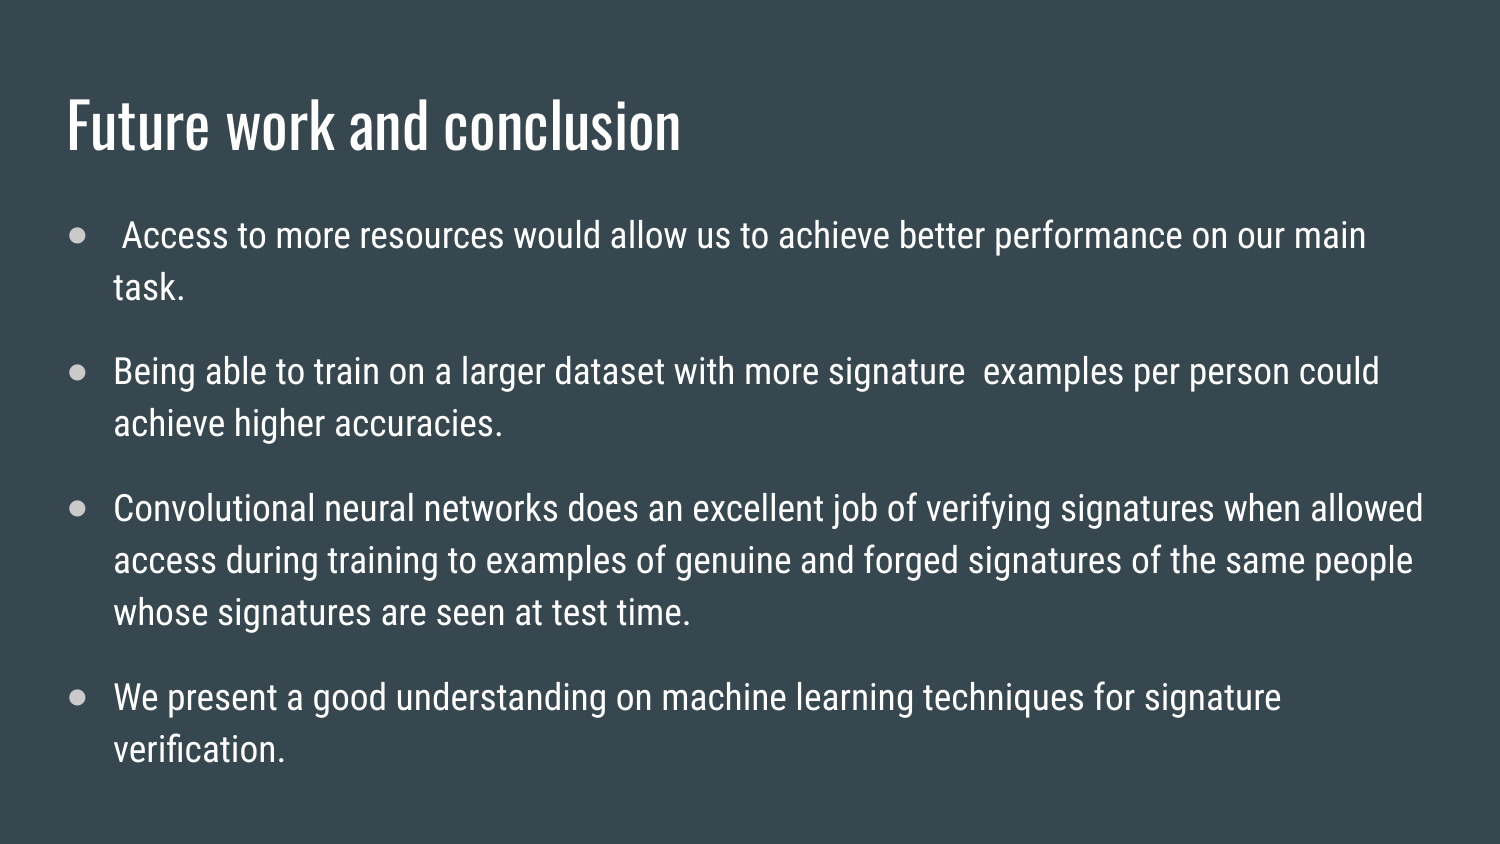

# Future work and conclusion
 Access to more resources would allow us to achieve better performance on our main task.
Being able to train on a larger dataset with more signature  examples per person could achieve higher accuracies.
Convolutional neural networks does an excellent job of verifying signatures when allowed access during training to examples of genuine and forged signatures of the same people whose signatures are seen at test time.
We present a good understanding on machine learning techniques for signature verification.